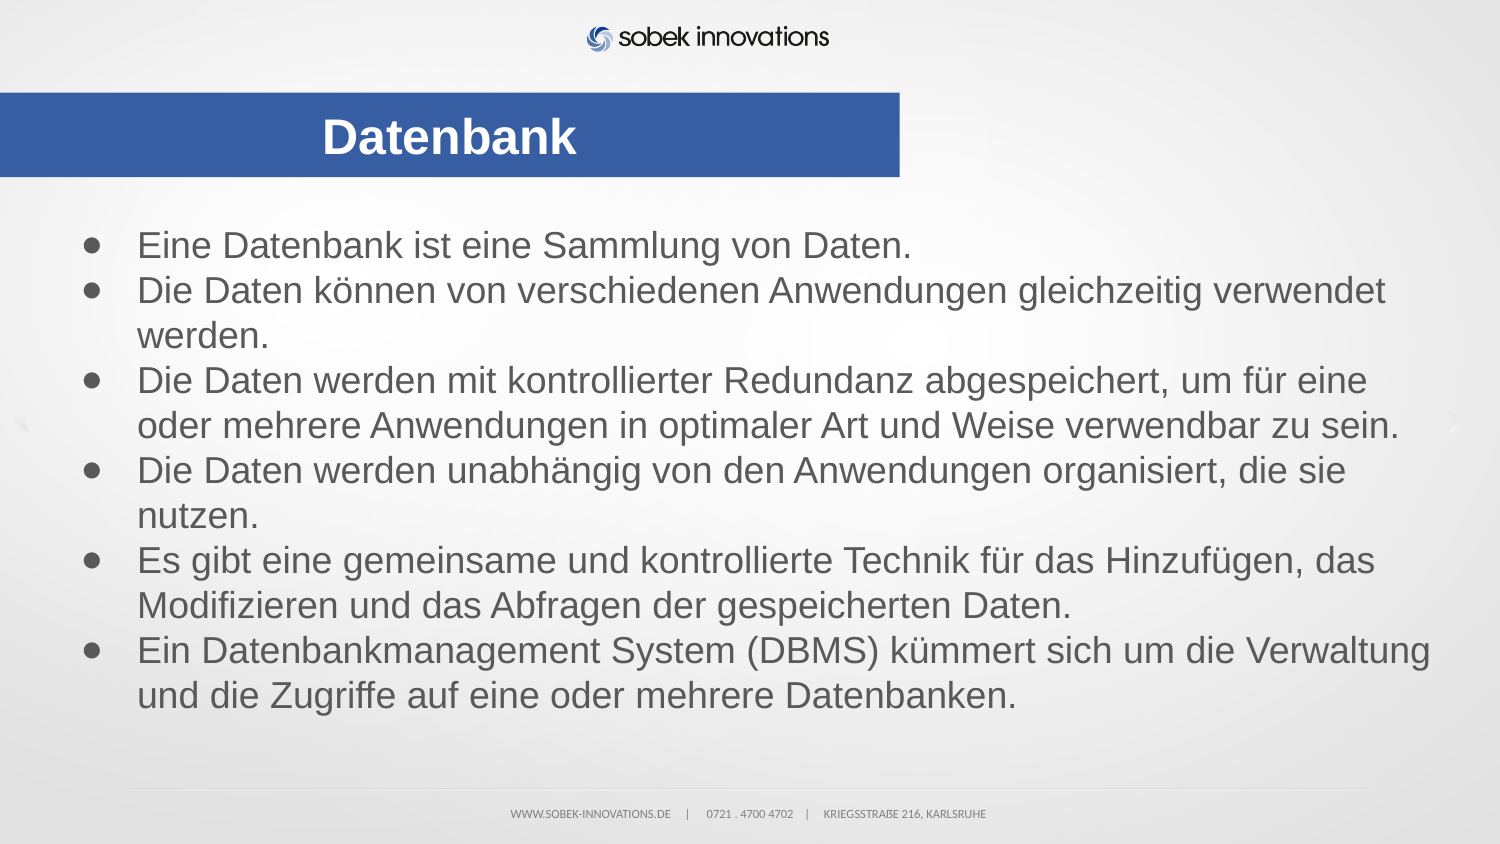

# Datenbank
Eine Datenbank ist eine Sammlung von Daten.
Die Daten können von verschiedenen Anwendungen gleichzeitig verwendet werden.
Die Daten werden mit kontrollierter Redundanz abgespeichert, um für eine oder mehrere Anwendungen in optimaler Art und Weise verwendbar zu sein.
Die Daten werden unabhängig von den Anwendungen organisiert, die sie nutzen.
Es gibt eine gemeinsame und kontrollierte Technik für das Hinzufügen, das Modifizieren und das Abfragen der gespeicherten Daten.
Ein Datenbankmanagement System (DBMS) kümmert sich um die Verwaltung und die Zugriffe auf eine oder mehrere Datenbanken.